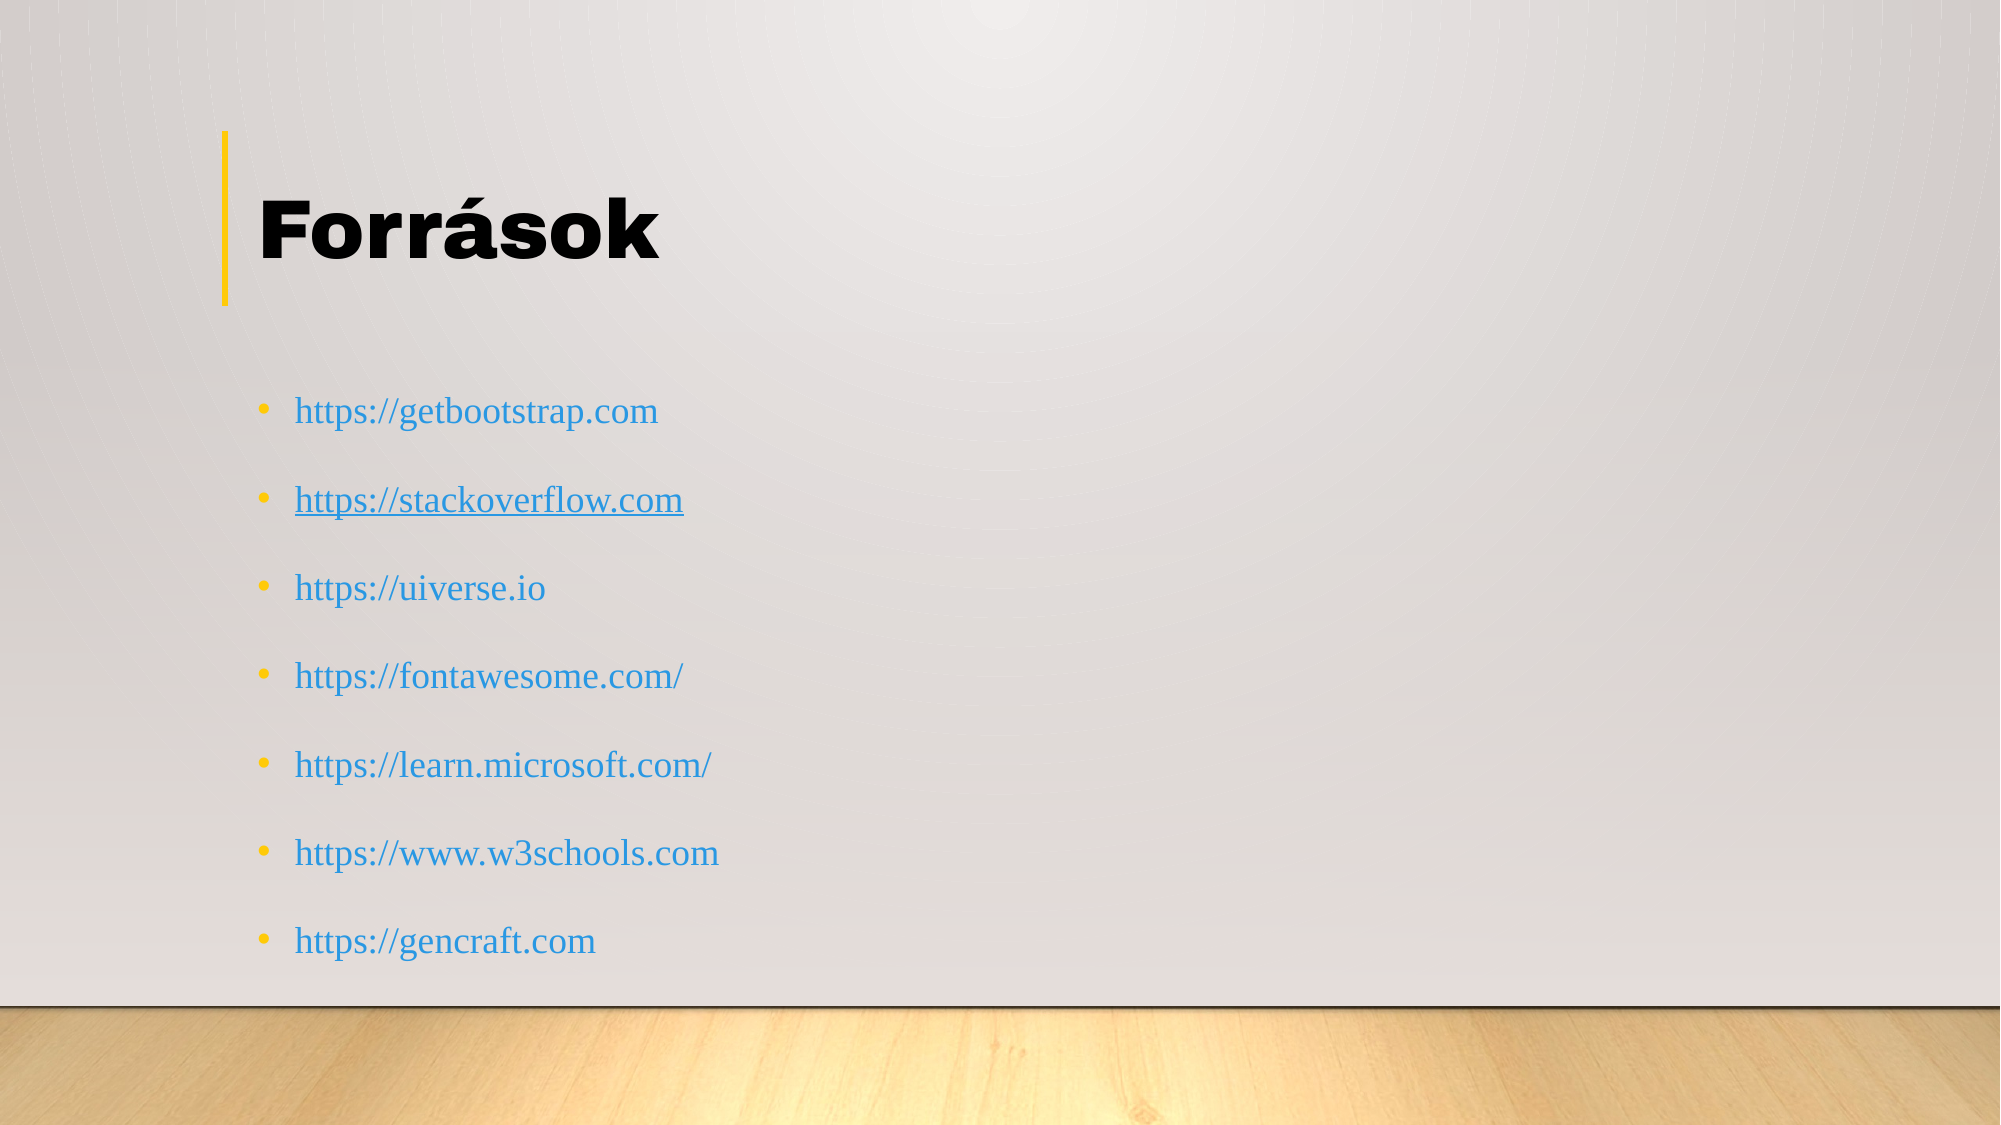

# Források
https://getbootstrap.com
https://stackoverflow.com
https://uiverse.io
https://fontawesome.com/
https://learn.microsoft.com/
https://www.w3schools.com
https://gencraft.com